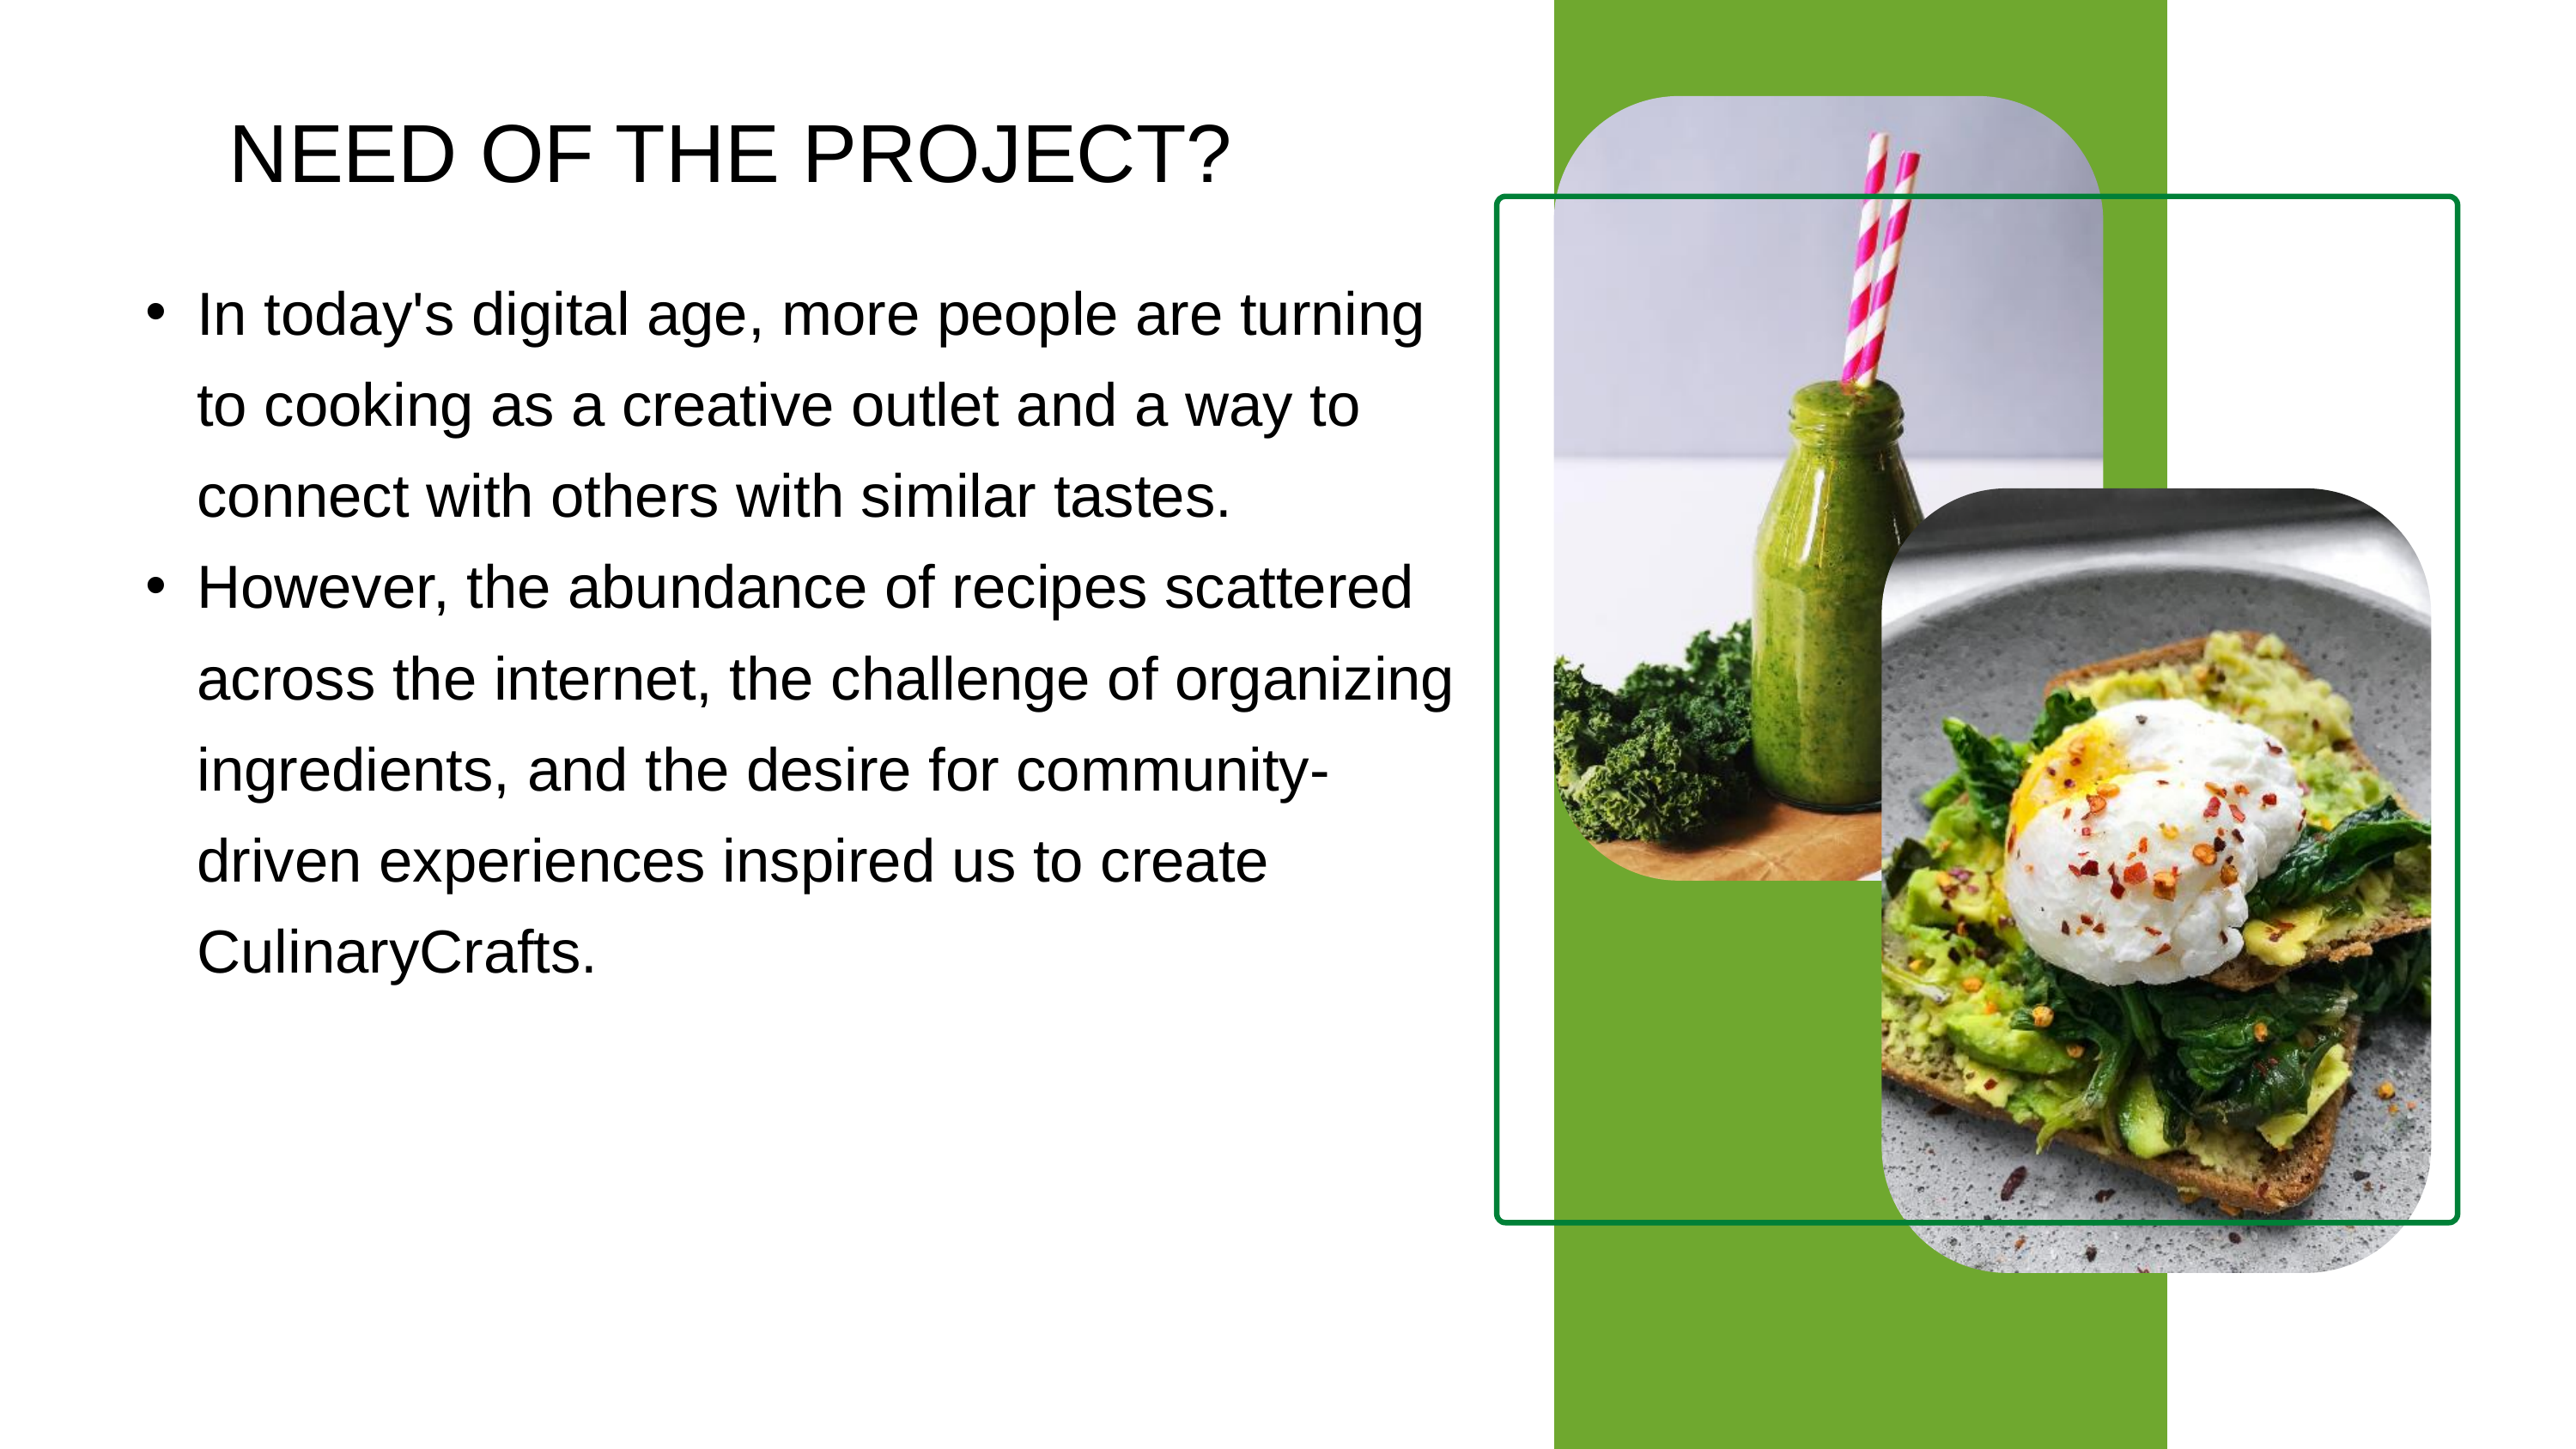

NEED OF THE PROJECT?

In today's digital age, more people are turning to cooking as a creative outlet and a way to connect with others with similar tastes.
However, the abundance of recipes scattered across the internet, the challenge of organizing ingredients, and the desire for community-driven experiences inspired us to create CulinaryCrafts.